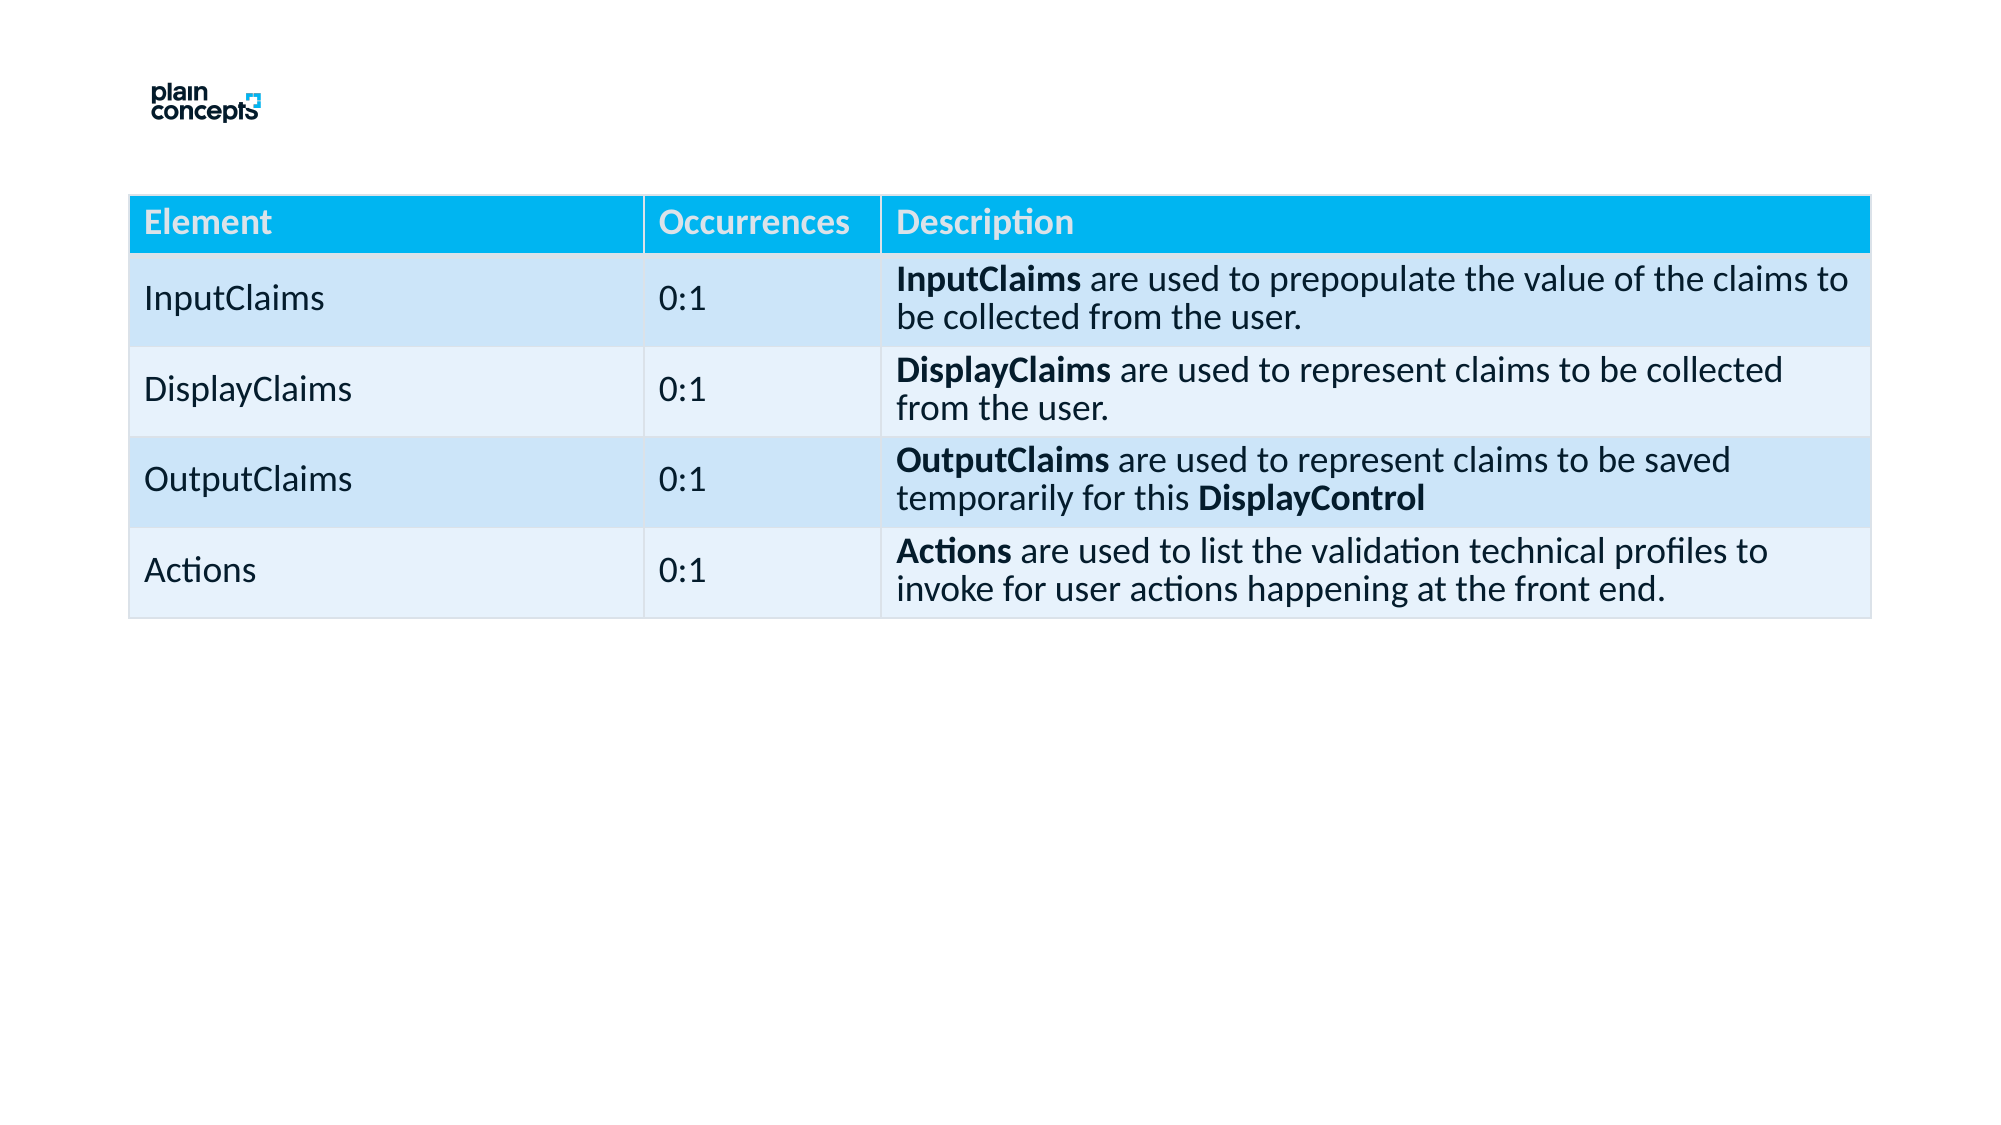

| Element | Occurrences | Description |
| --- | --- | --- |
| InputClaims | 0:1 | InputClaims are used to prepopulate the value of the claims to be collected from the user. |
| DisplayClaims | 0:1 | DisplayClaims are used to represent claims to be collected from the user. |
| OutputClaims | 0:1 | OutputClaims are used to represent claims to be saved temporarily for this DisplayControl |
| Actions | 0:1 | Actions are used to list the validation technical profiles to invoke for user actions happening at the front end. |